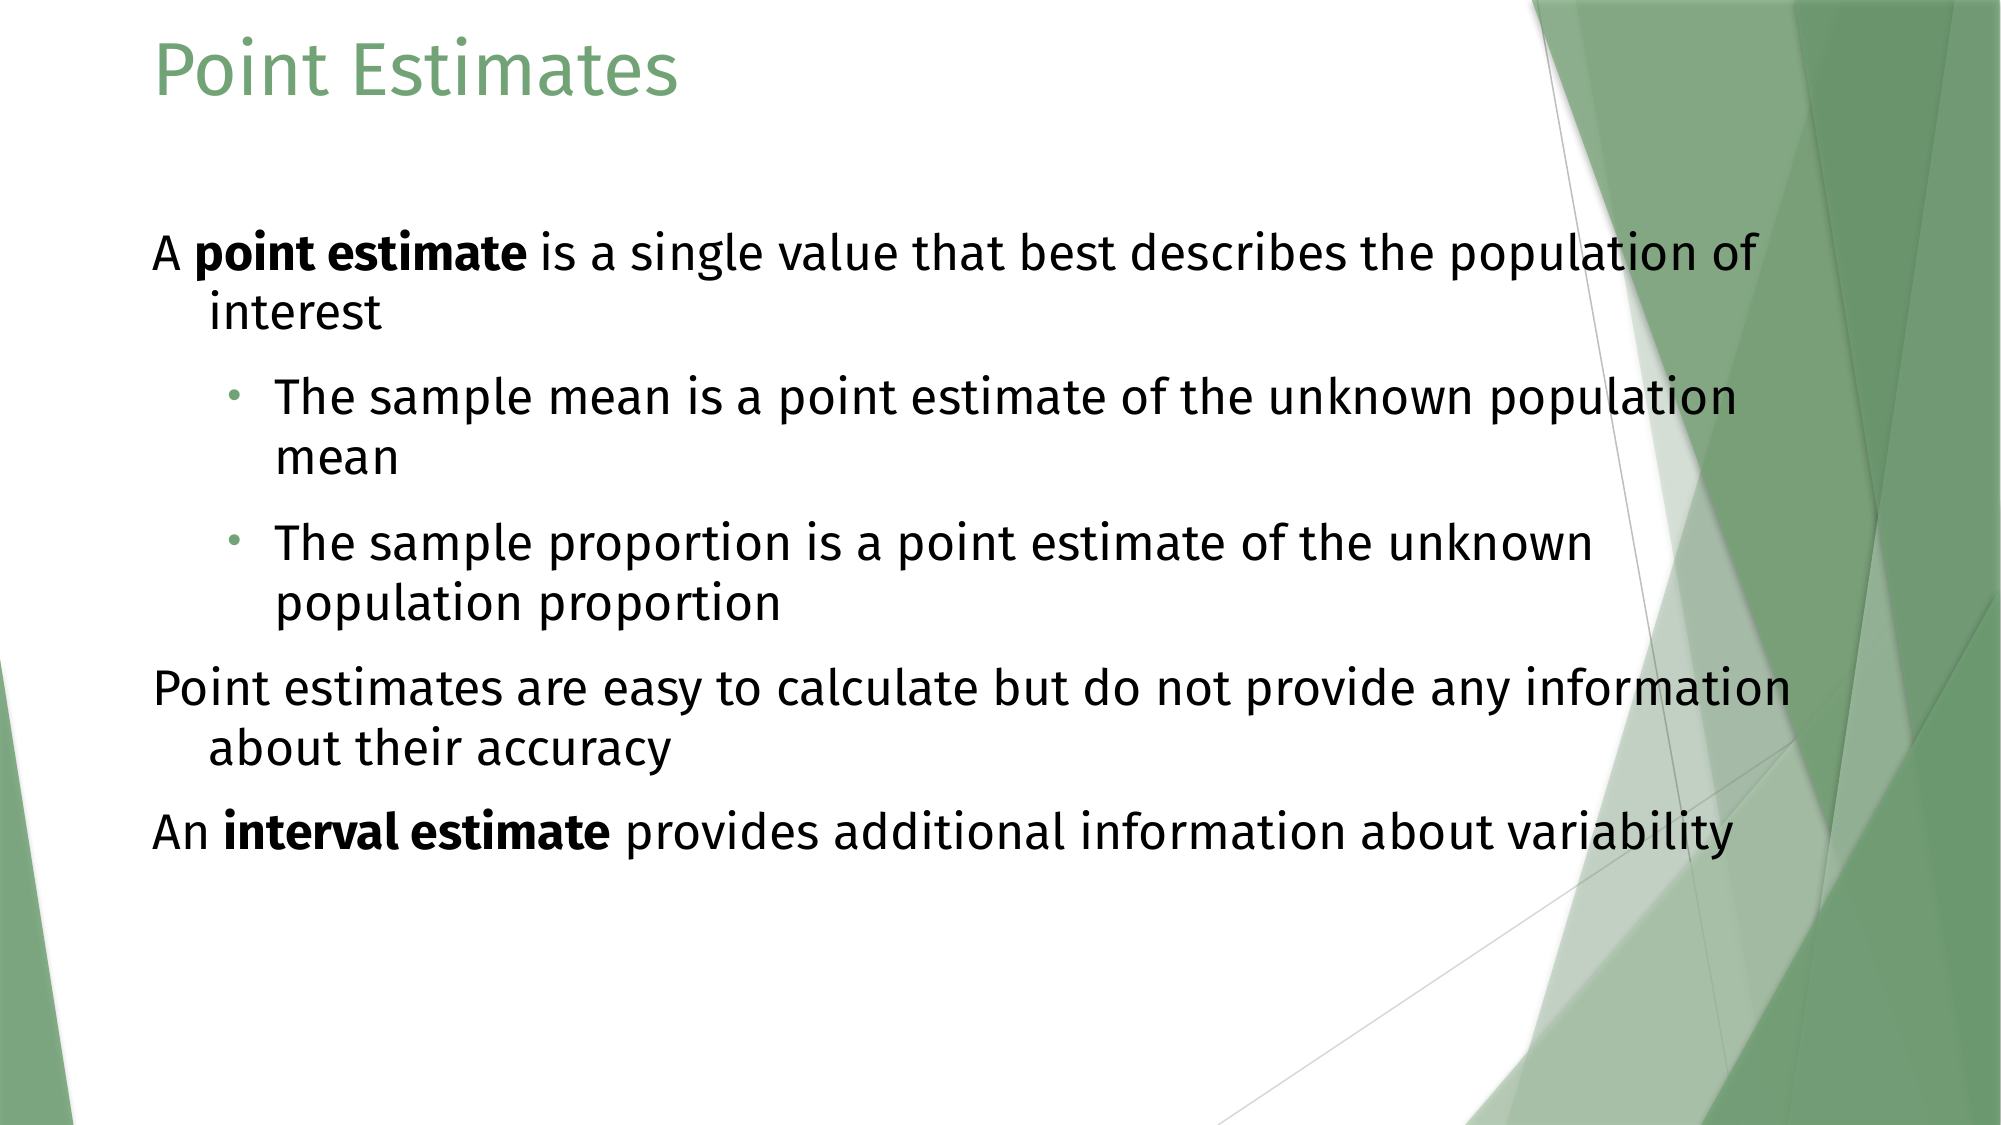

# Point Estimates
A point estimate is a single value that best describes the population of interest
The sample mean is a point estimate of the unknown population mean
The sample proportion is a point estimate of the unknown population proportion
Point estimates are easy to calculate but do not provide any information about their accuracy
An interval estimate provides additional information about variability